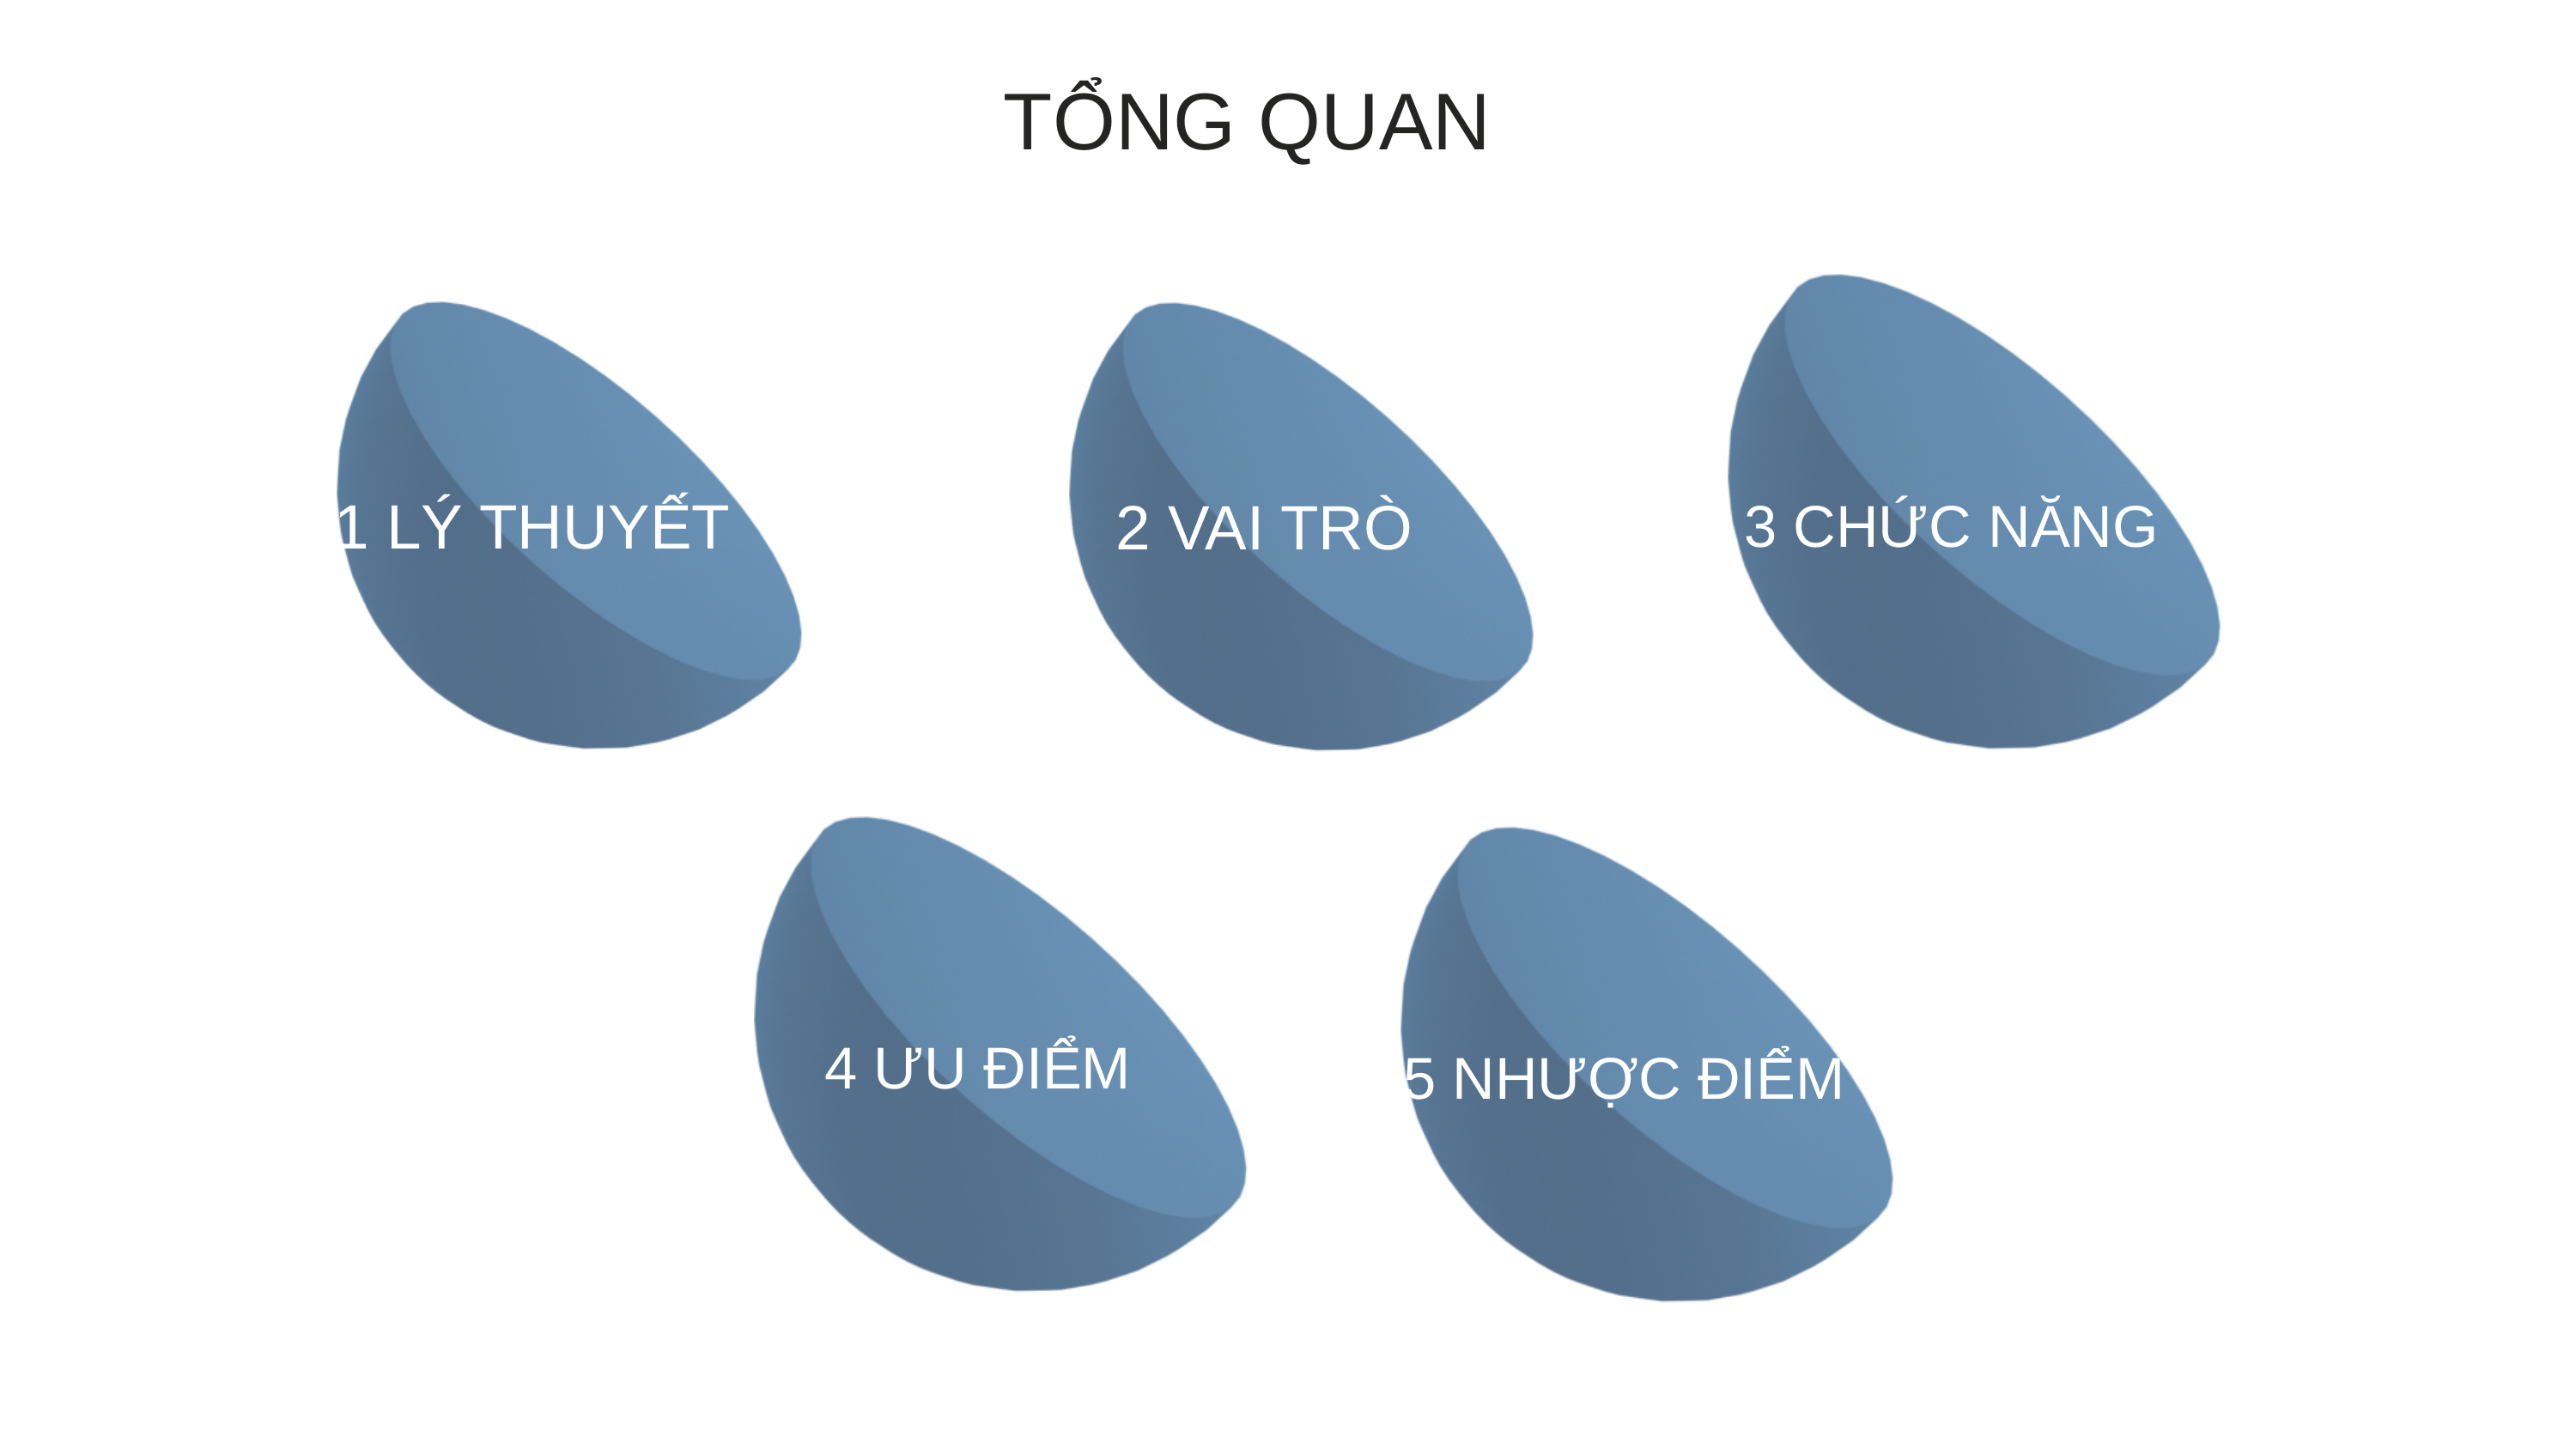

TỔNG QUAN

1 LÝ THUYẾT
2 VAI TRÒ
3 CHỨC NĂNG

4 ƯU ĐIỂM
5 NHƯỢC ĐIỂM